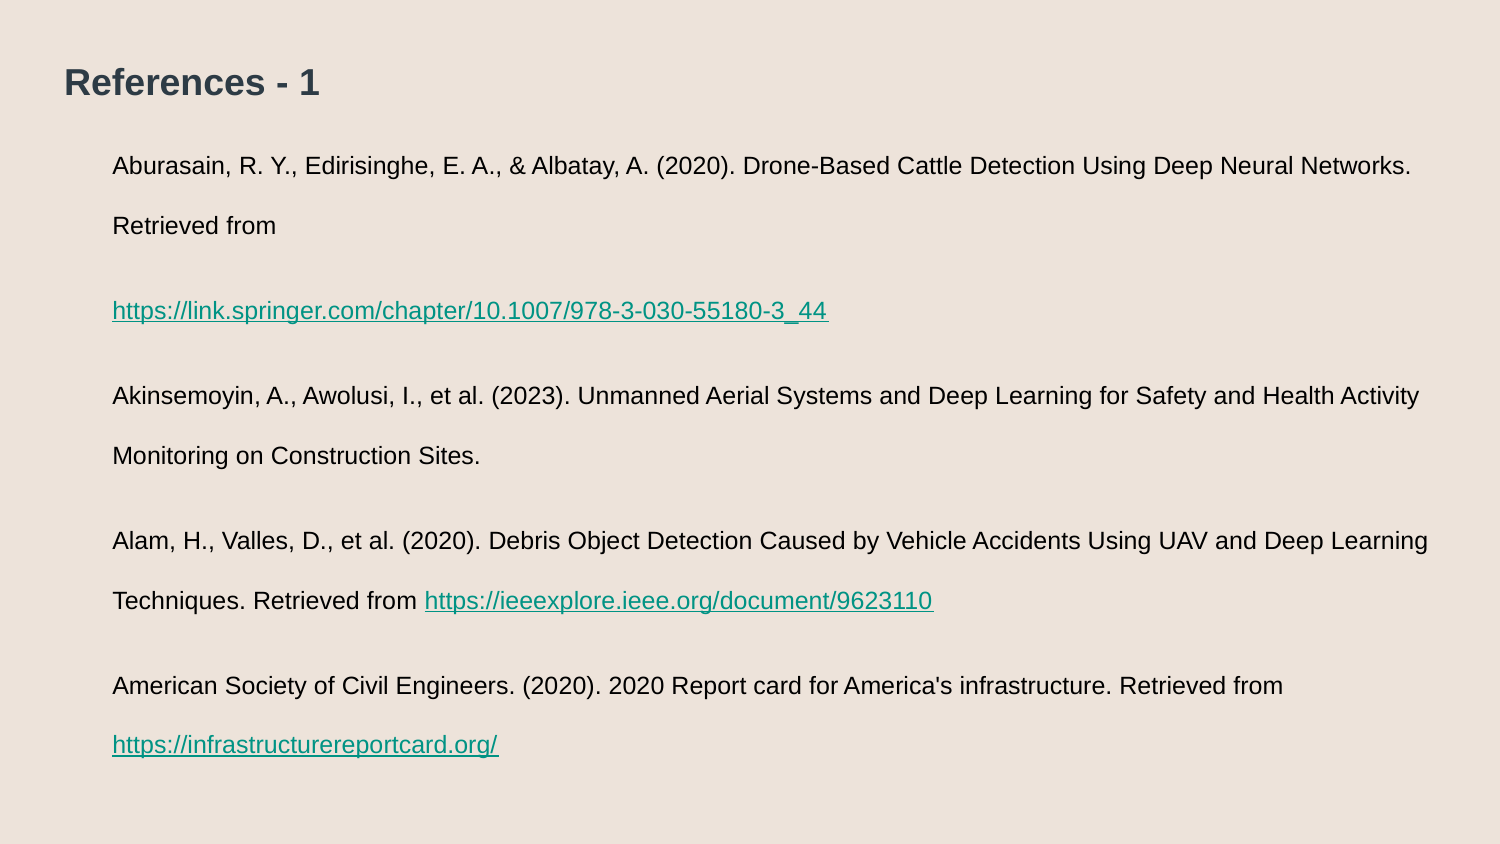

# References - 1
Aburasain, R. Y., Edirisinghe, E. A., & Albatay, A. (2020). Drone-Based Cattle Detection Using Deep Neural Networks. Retrieved from
https://link.springer.com/chapter/10.1007/978-3-030-55180-3_44
Akinsemoyin, A., Awolusi, I., et al. (2023). Unmanned Aerial Systems and Deep Learning for Safety and Health Activity Monitoring on Construction Sites.
Alam, H., Valles, D., et al. (2020). Debris Object Detection Caused by Vehicle Accidents Using UAV and Deep Learning Techniques. Retrieved from https://ieeexplore.ieee.org/document/9623110
American Society of Civil Engineers. (2020). 2020 Report card for America's infrastructure. Retrieved from https://infrastructurereportcard.org/